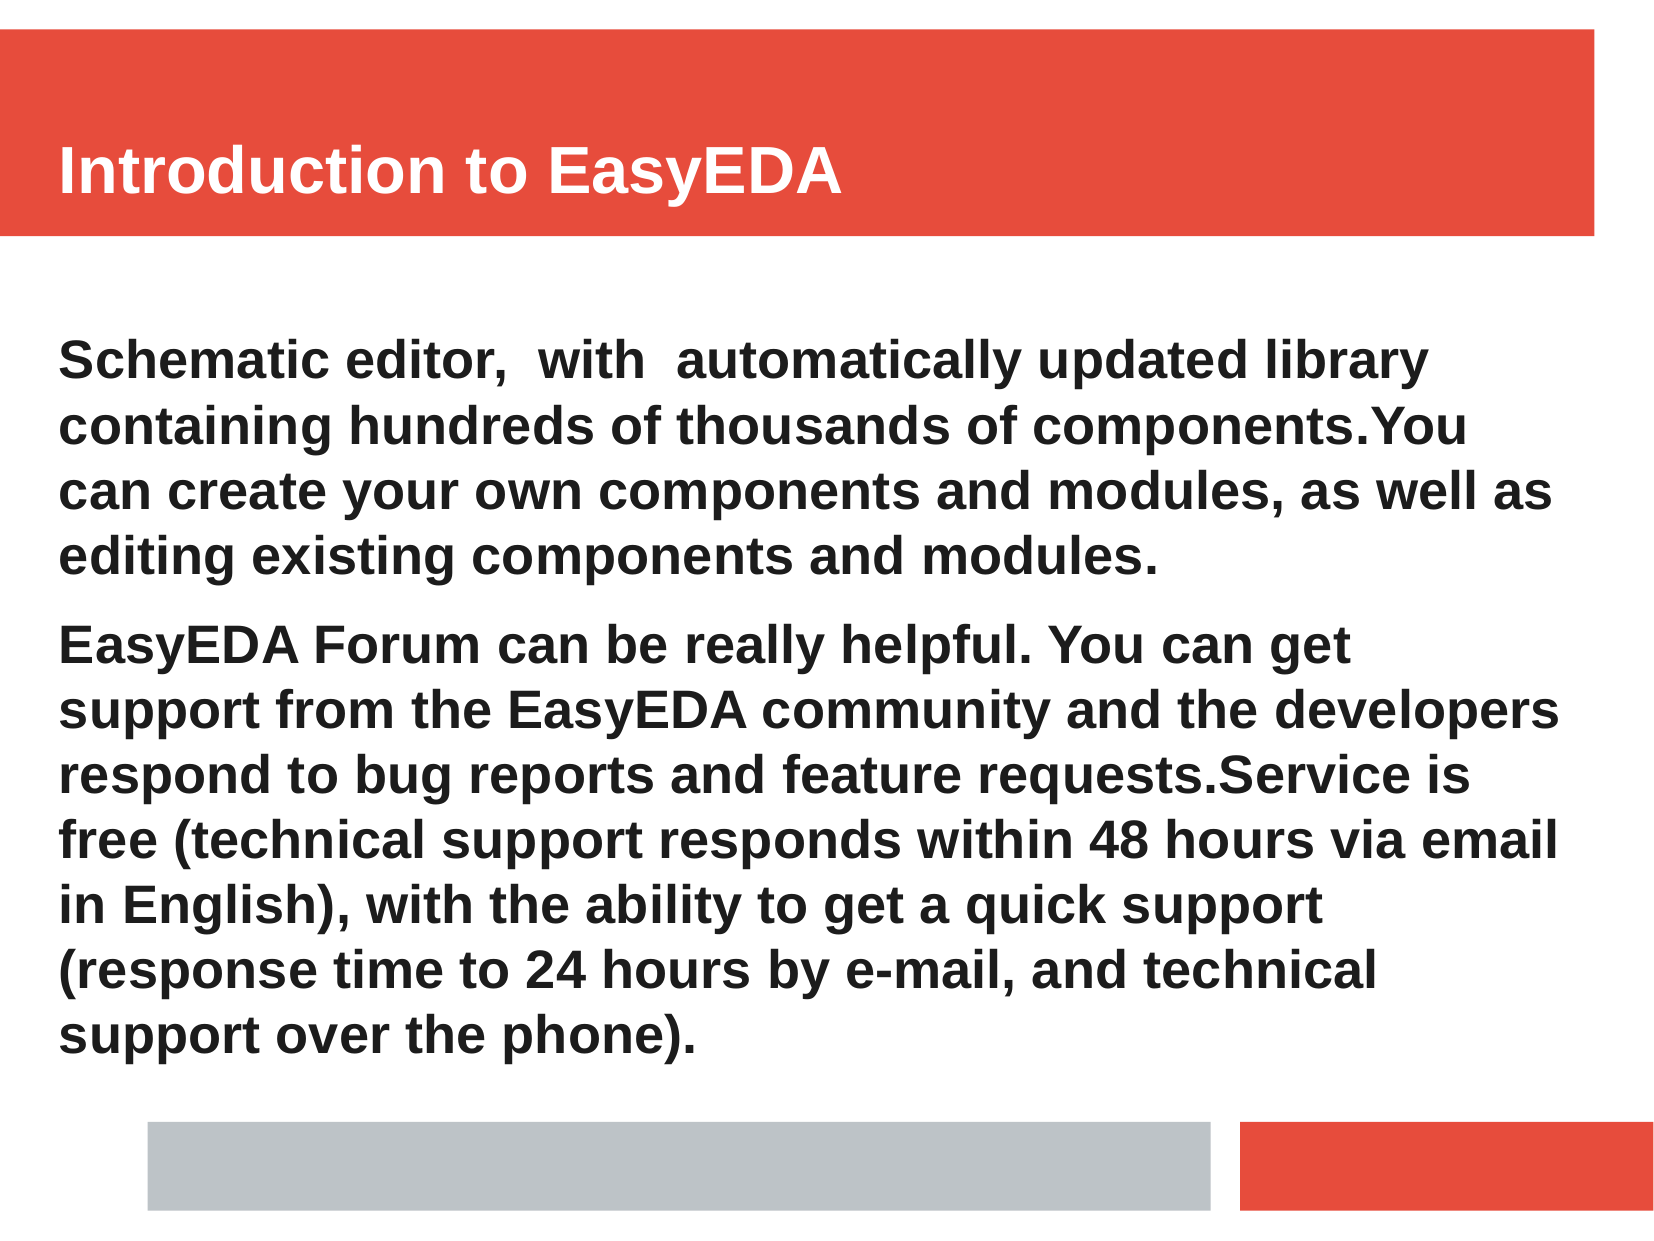

Introduction to EasyEDA
Schematic editor,  with  automatically updated library containing hundreds of thousands of components.You can create your own components and modules, as well as editing existing components and modules.
EasyEDA Forum can be really helpful. You can get support from the EasyEDA community and the developers respond to bug reports and feature requests.Service is free (technical support responds within 48 hours via email in English), with the ability to get a quick support (response time to 24 hours by e-mail, and technical support over the phone).